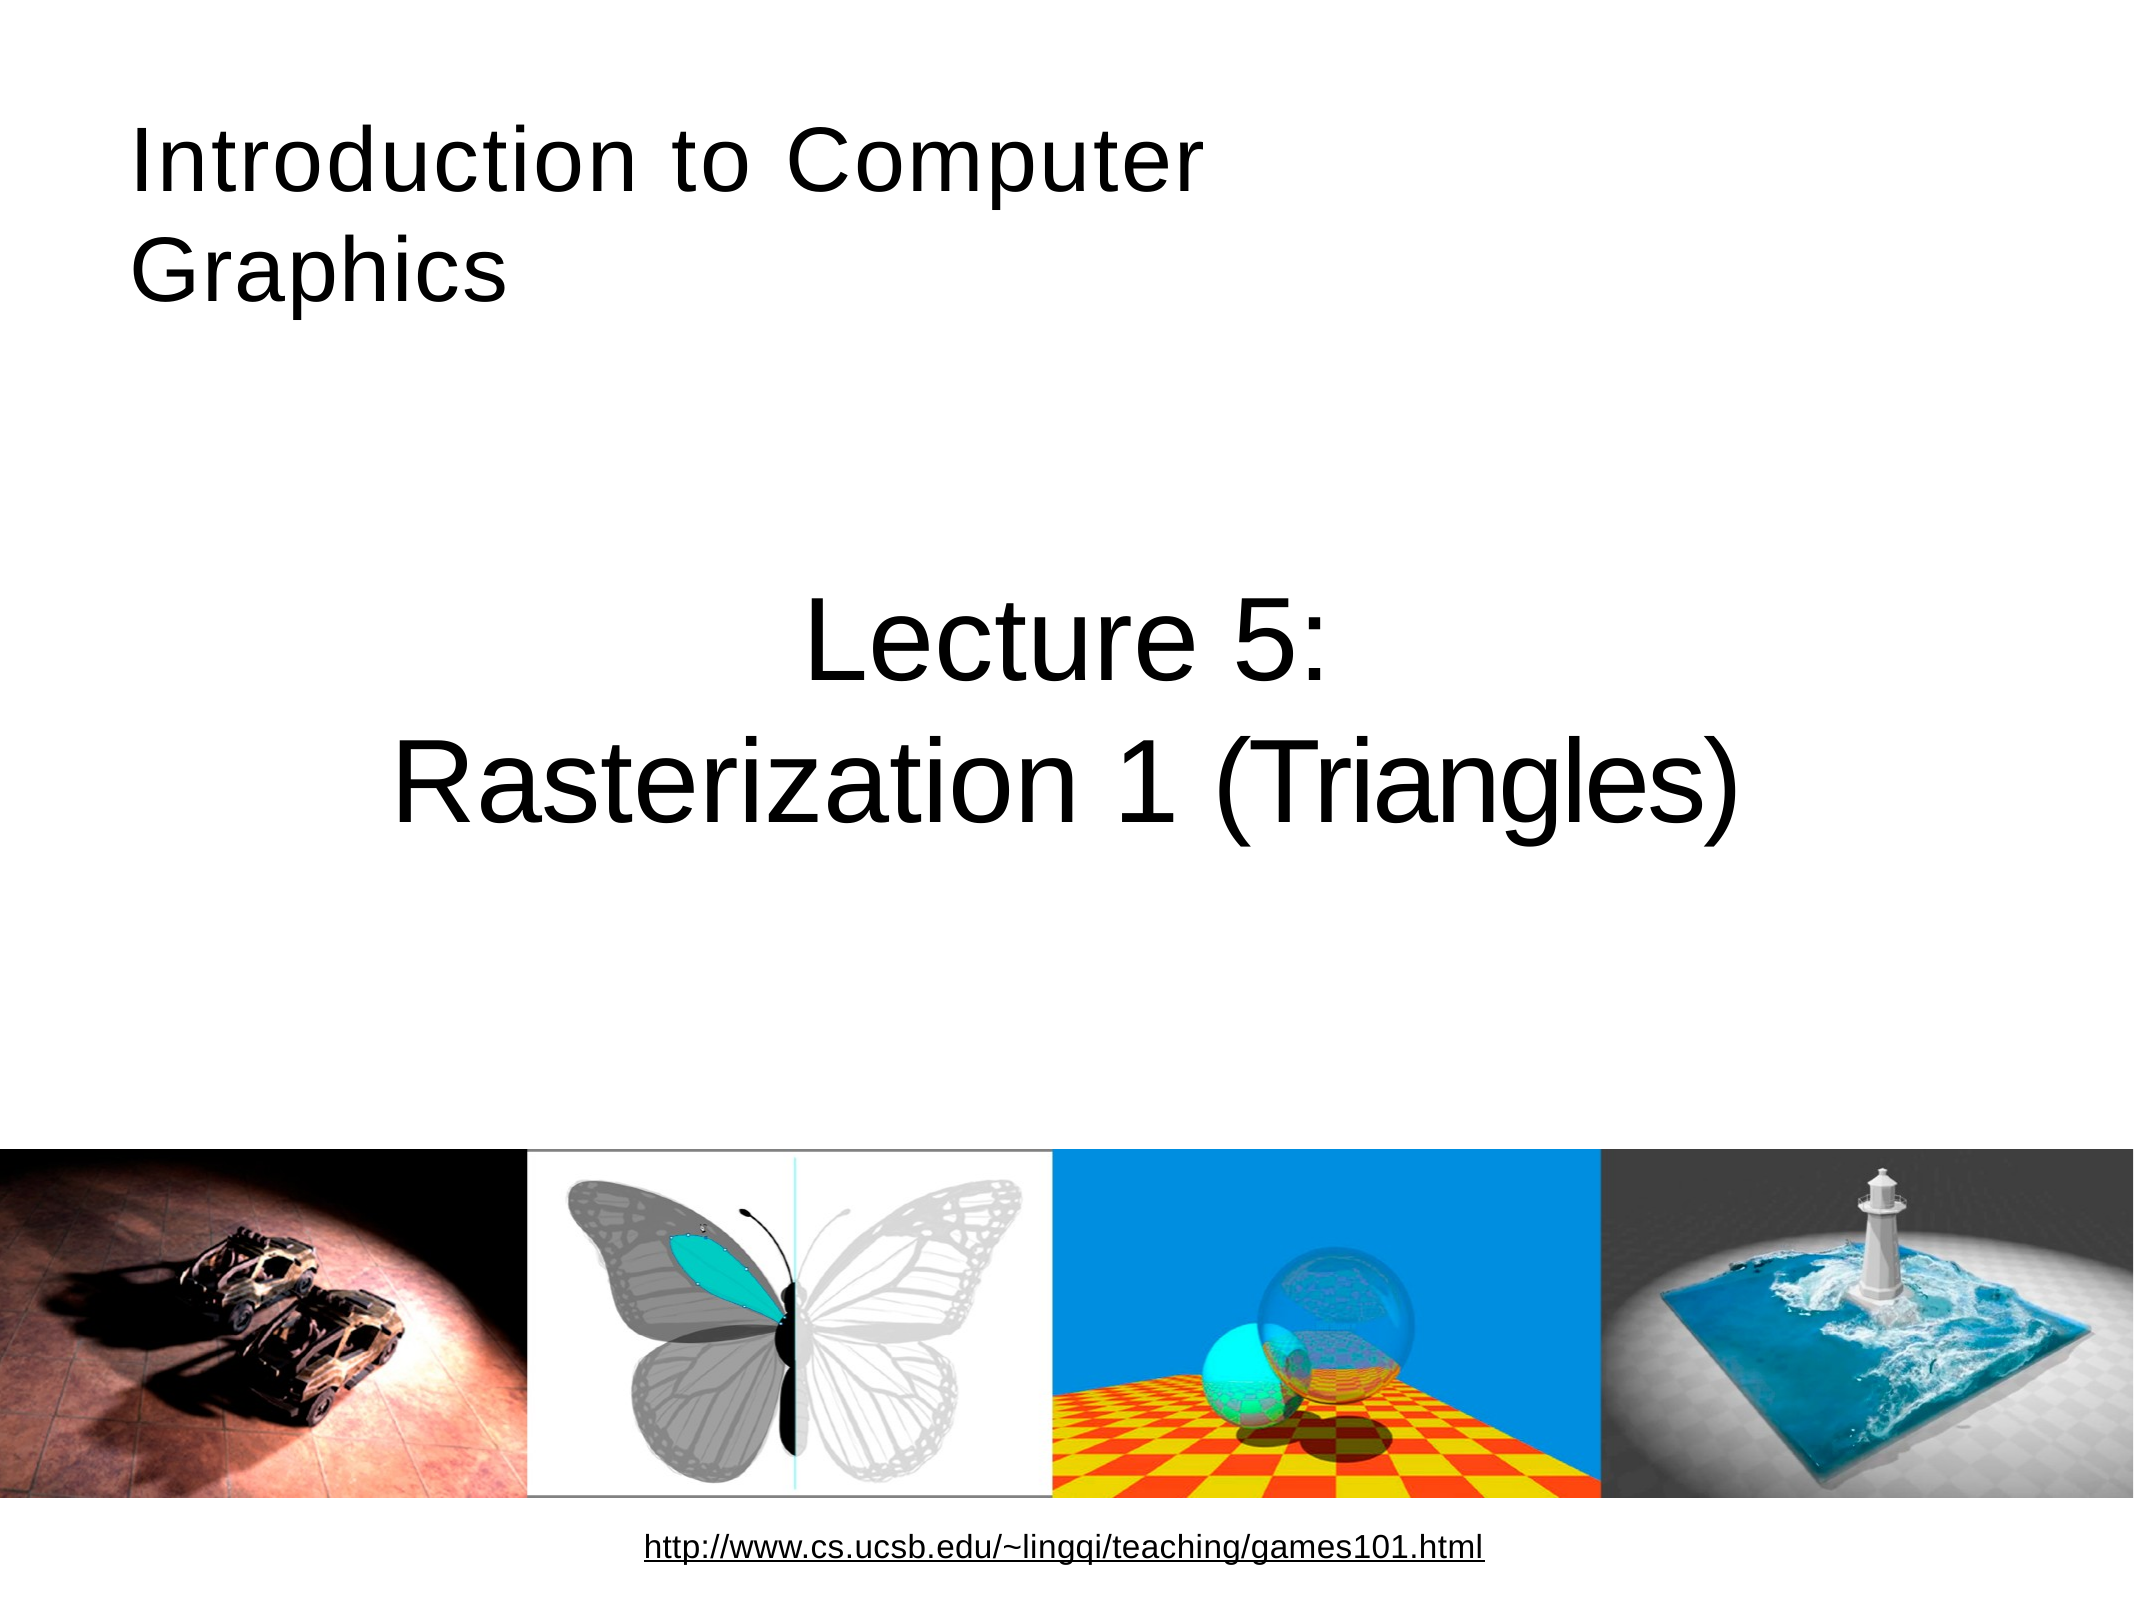

# Introduction to Computer Graphics
Lecture 5:
Rasterization 1 (Triangles)

http://www.cs.ucsb.edu/~lingqi/teaching/games101.html